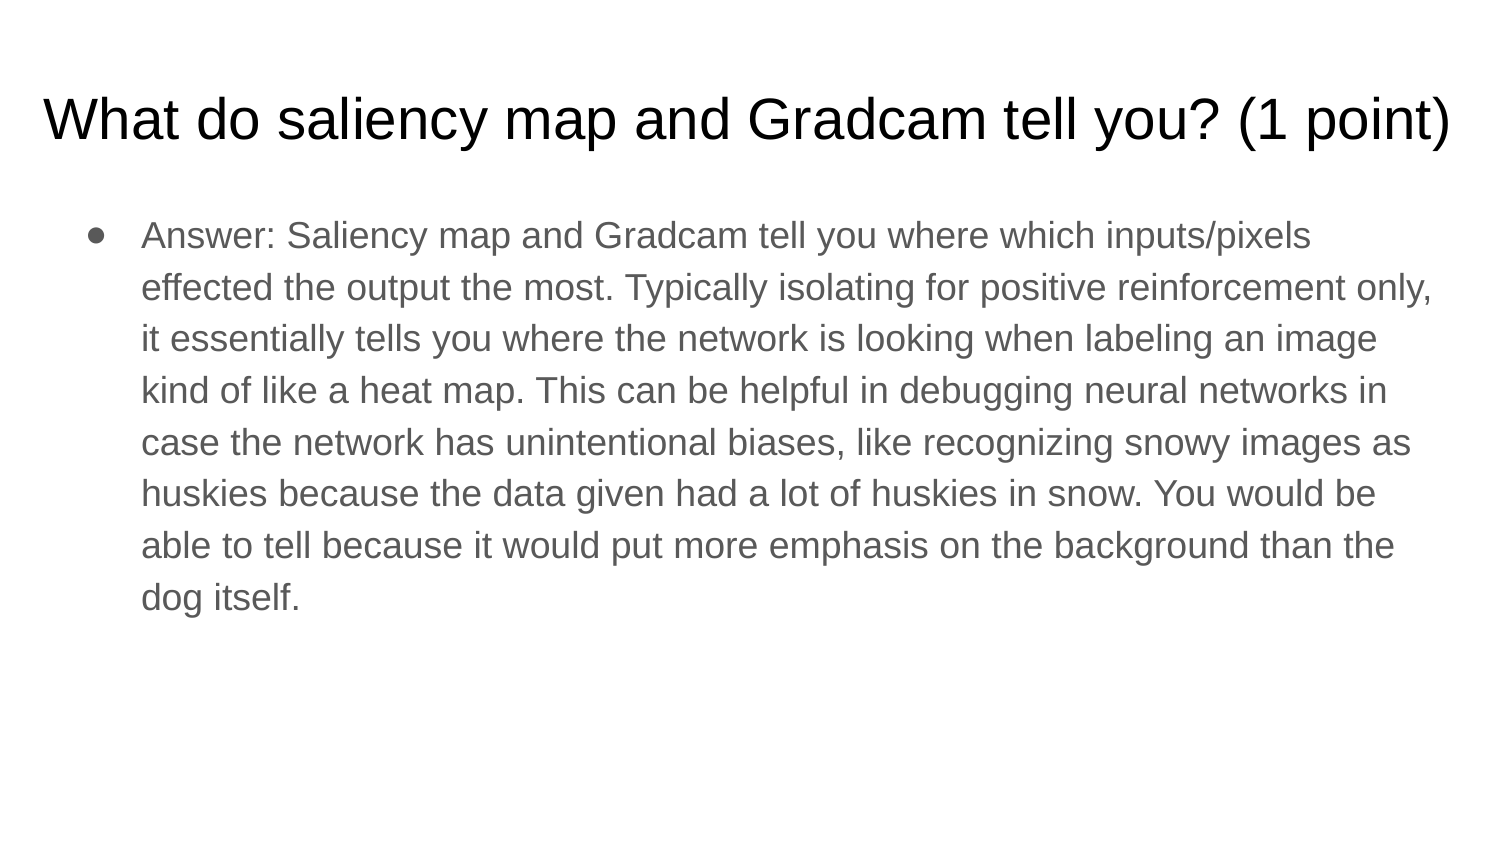

# What do saliency map and Gradcam tell you? (1 point)
Answer: Saliency map and Gradcam tell you where which inputs/pixels effected the output the most. Typically isolating for positive reinforcement only, it essentially tells you where the network is looking when labeling an image kind of like a heat map. This can be helpful in debugging neural networks in case the network has unintentional biases, like recognizing snowy images as huskies because the data given had a lot of huskies in snow. You would be able to tell because it would put more emphasis on the background than the dog itself.